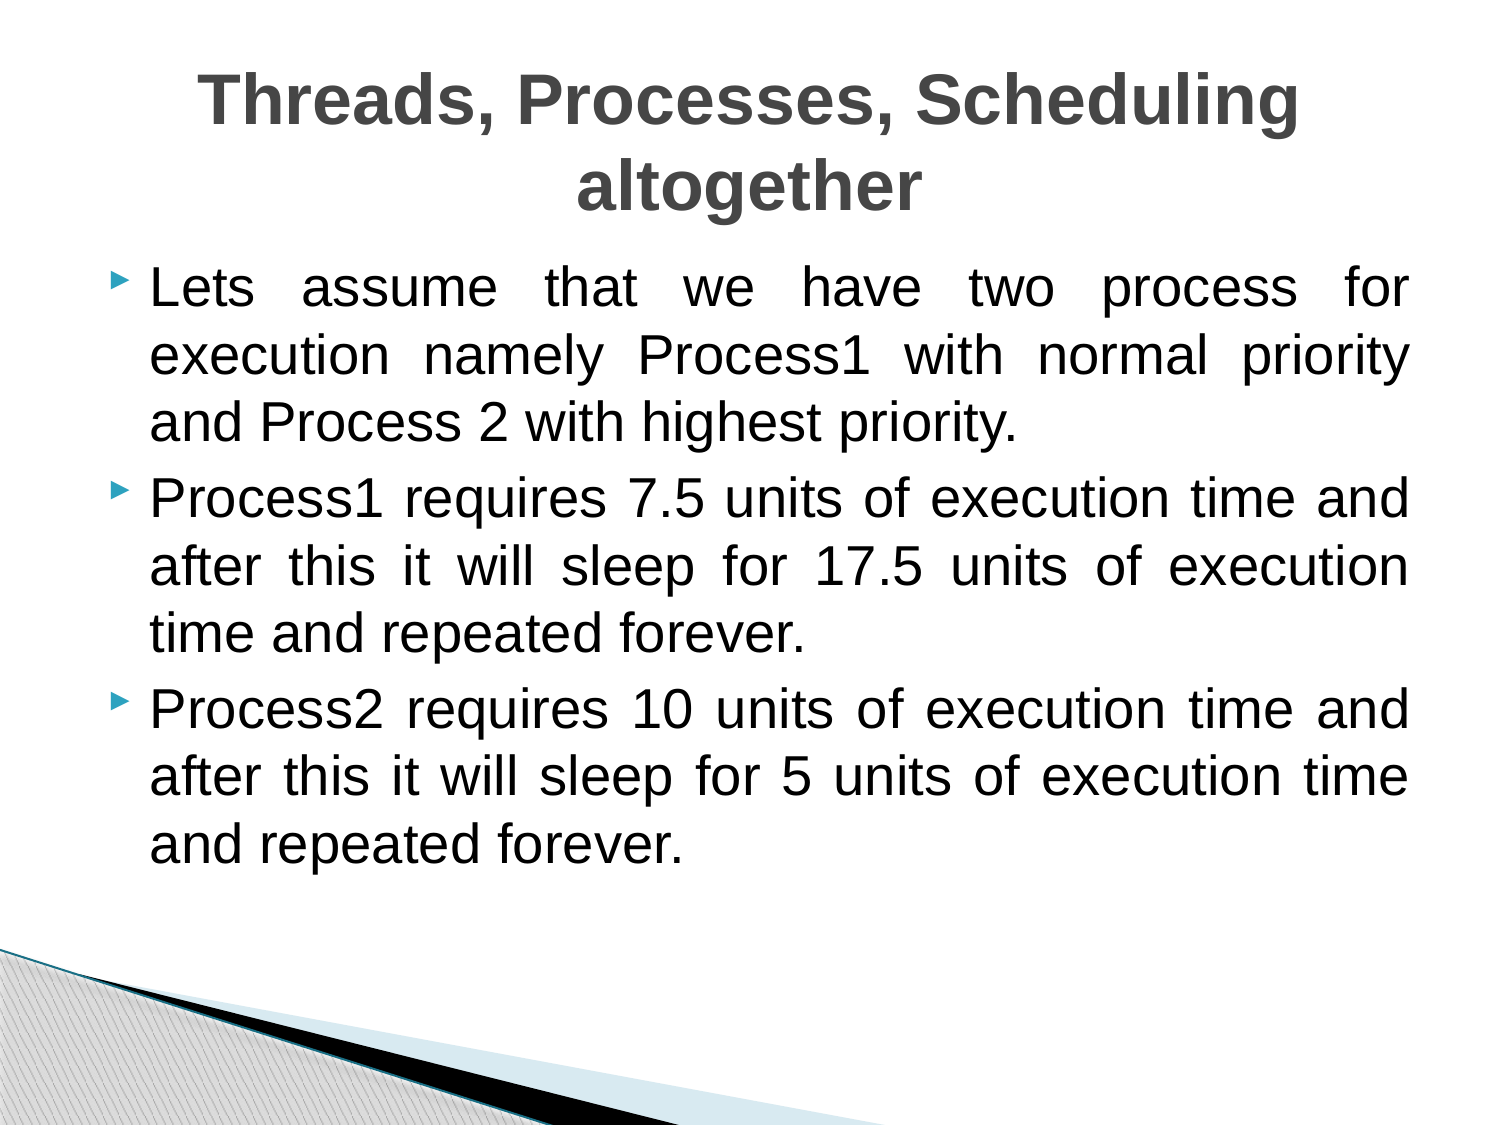

# Threads, Processes, Scheduling altogether
Lets assume that we have two process for execution namely Process1 with normal priority and Process 2 with highest priority.
Process1 requires 7.5 units of execution time and after this it will sleep for 17.5 units of execution time and repeated forever.
Process2 requires 10 units of execution time and after this it will sleep for 5 units of execution time and repeated forever.